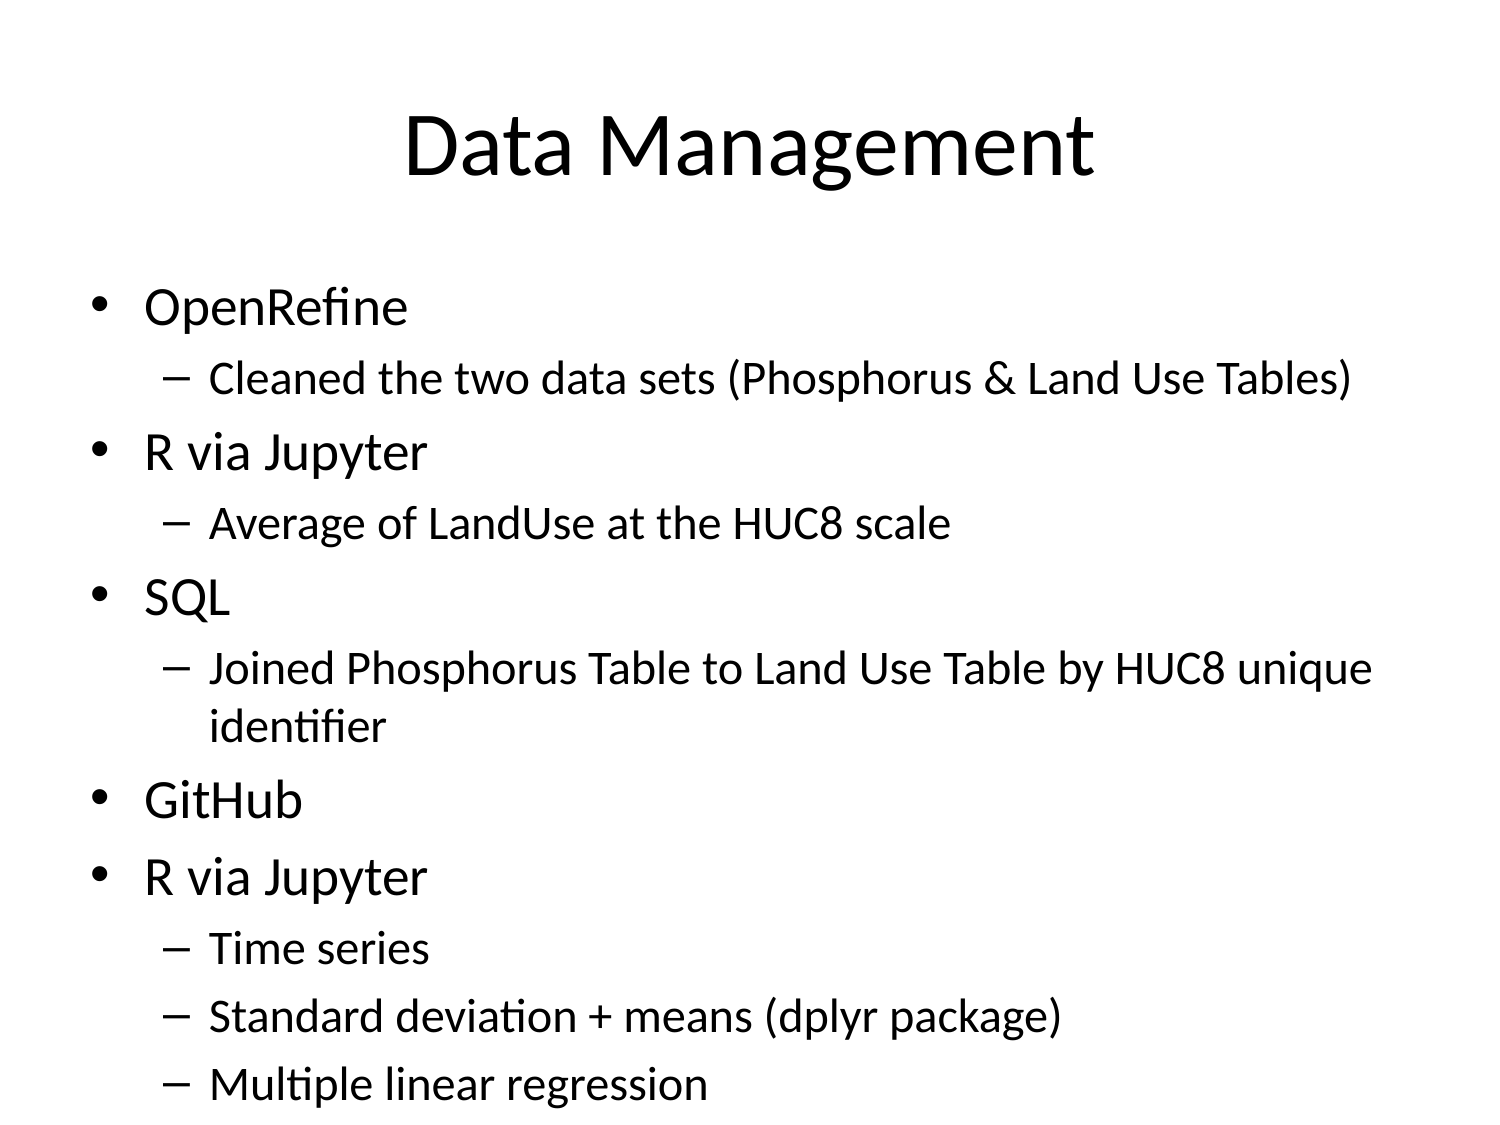

# Data Management
OpenRefine
Cleaned the two data sets (Phosphorus & Land Use Tables)
R via Jupyter
Average of LandUse at the HUC8 scale
SQL
Joined Phosphorus Table to Land Use Table by HUC8 unique identifier
GitHub
R via Jupyter
Time series
Standard deviation + means (dplyr package)
Multiple linear regression